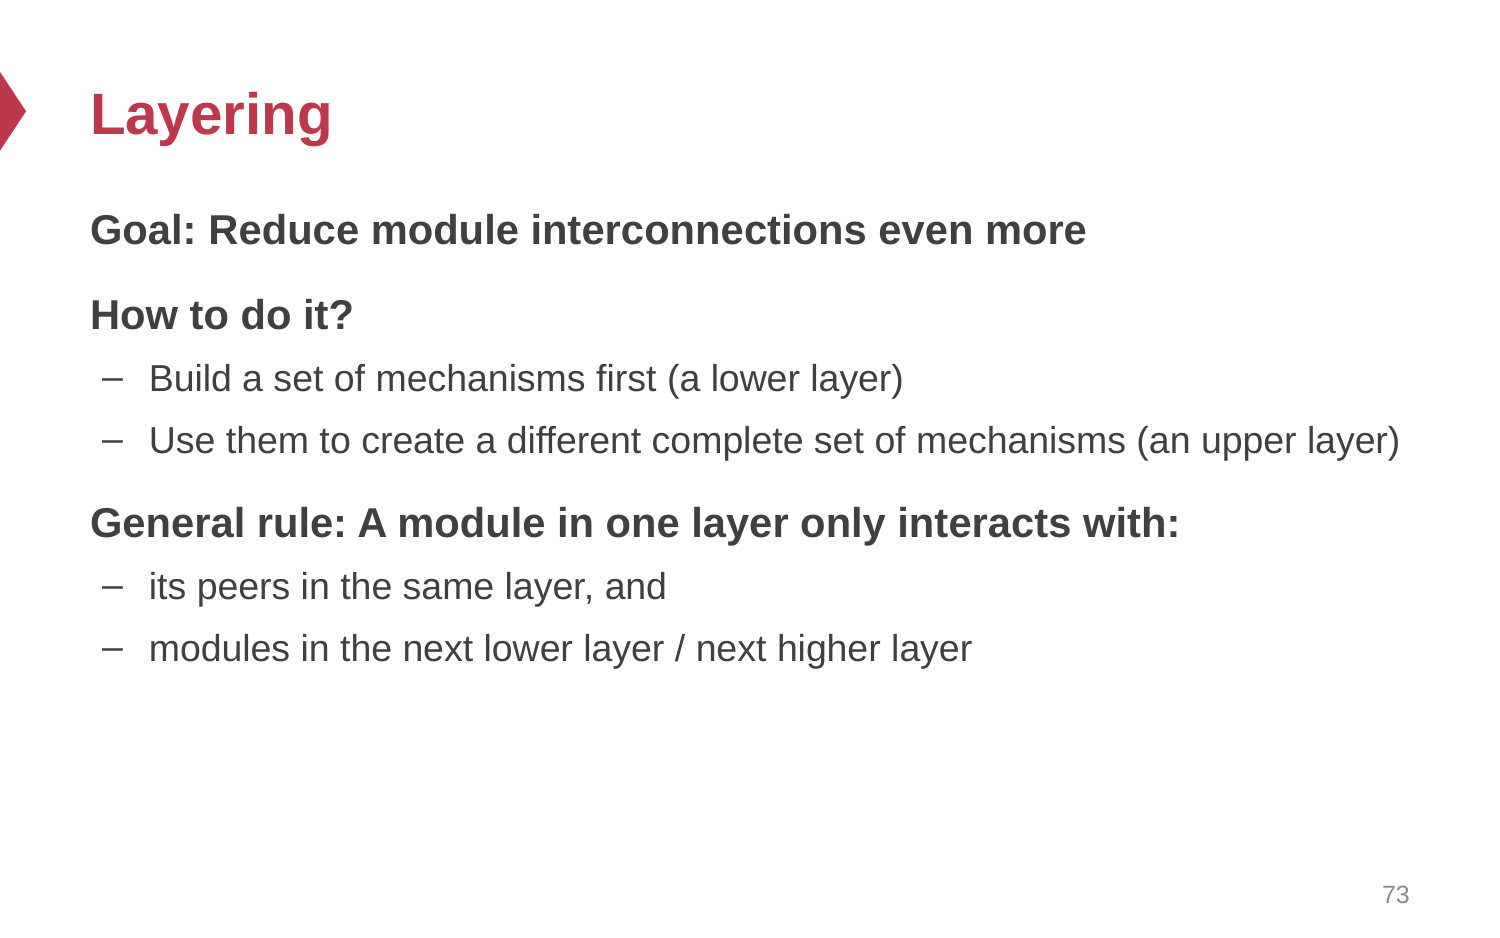

# Layering
Goal: Reduce module interconnections even more
How to do it?
Build a set of mechanisms first (a lower layer)
Use them to create a different complete set of mechanisms (an upper layer)
General rule: A module in one layer only interacts with:
its peers in the same layer, and
modules in the next lower layer / next higher layer
73